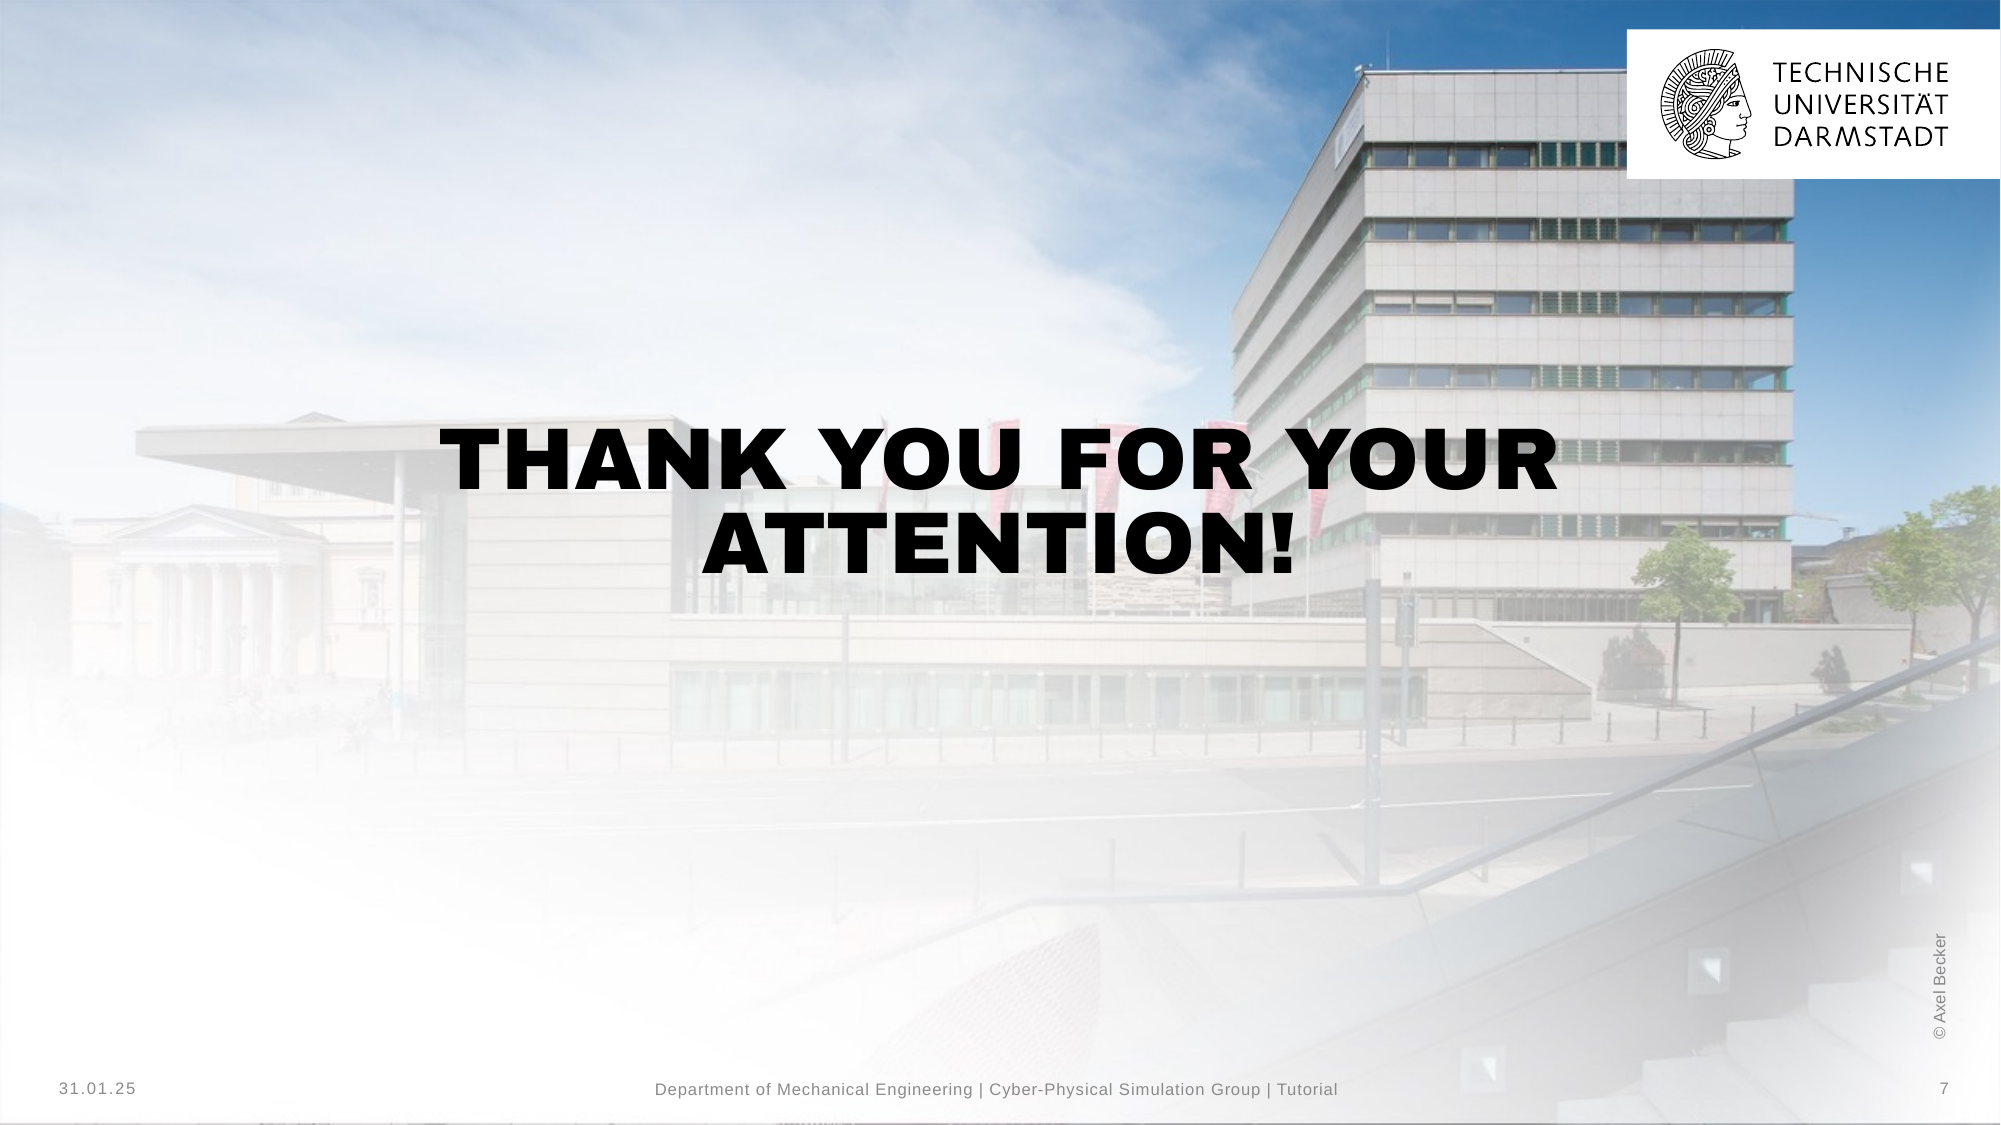

# Thank you for your attention!
31.01.25
7